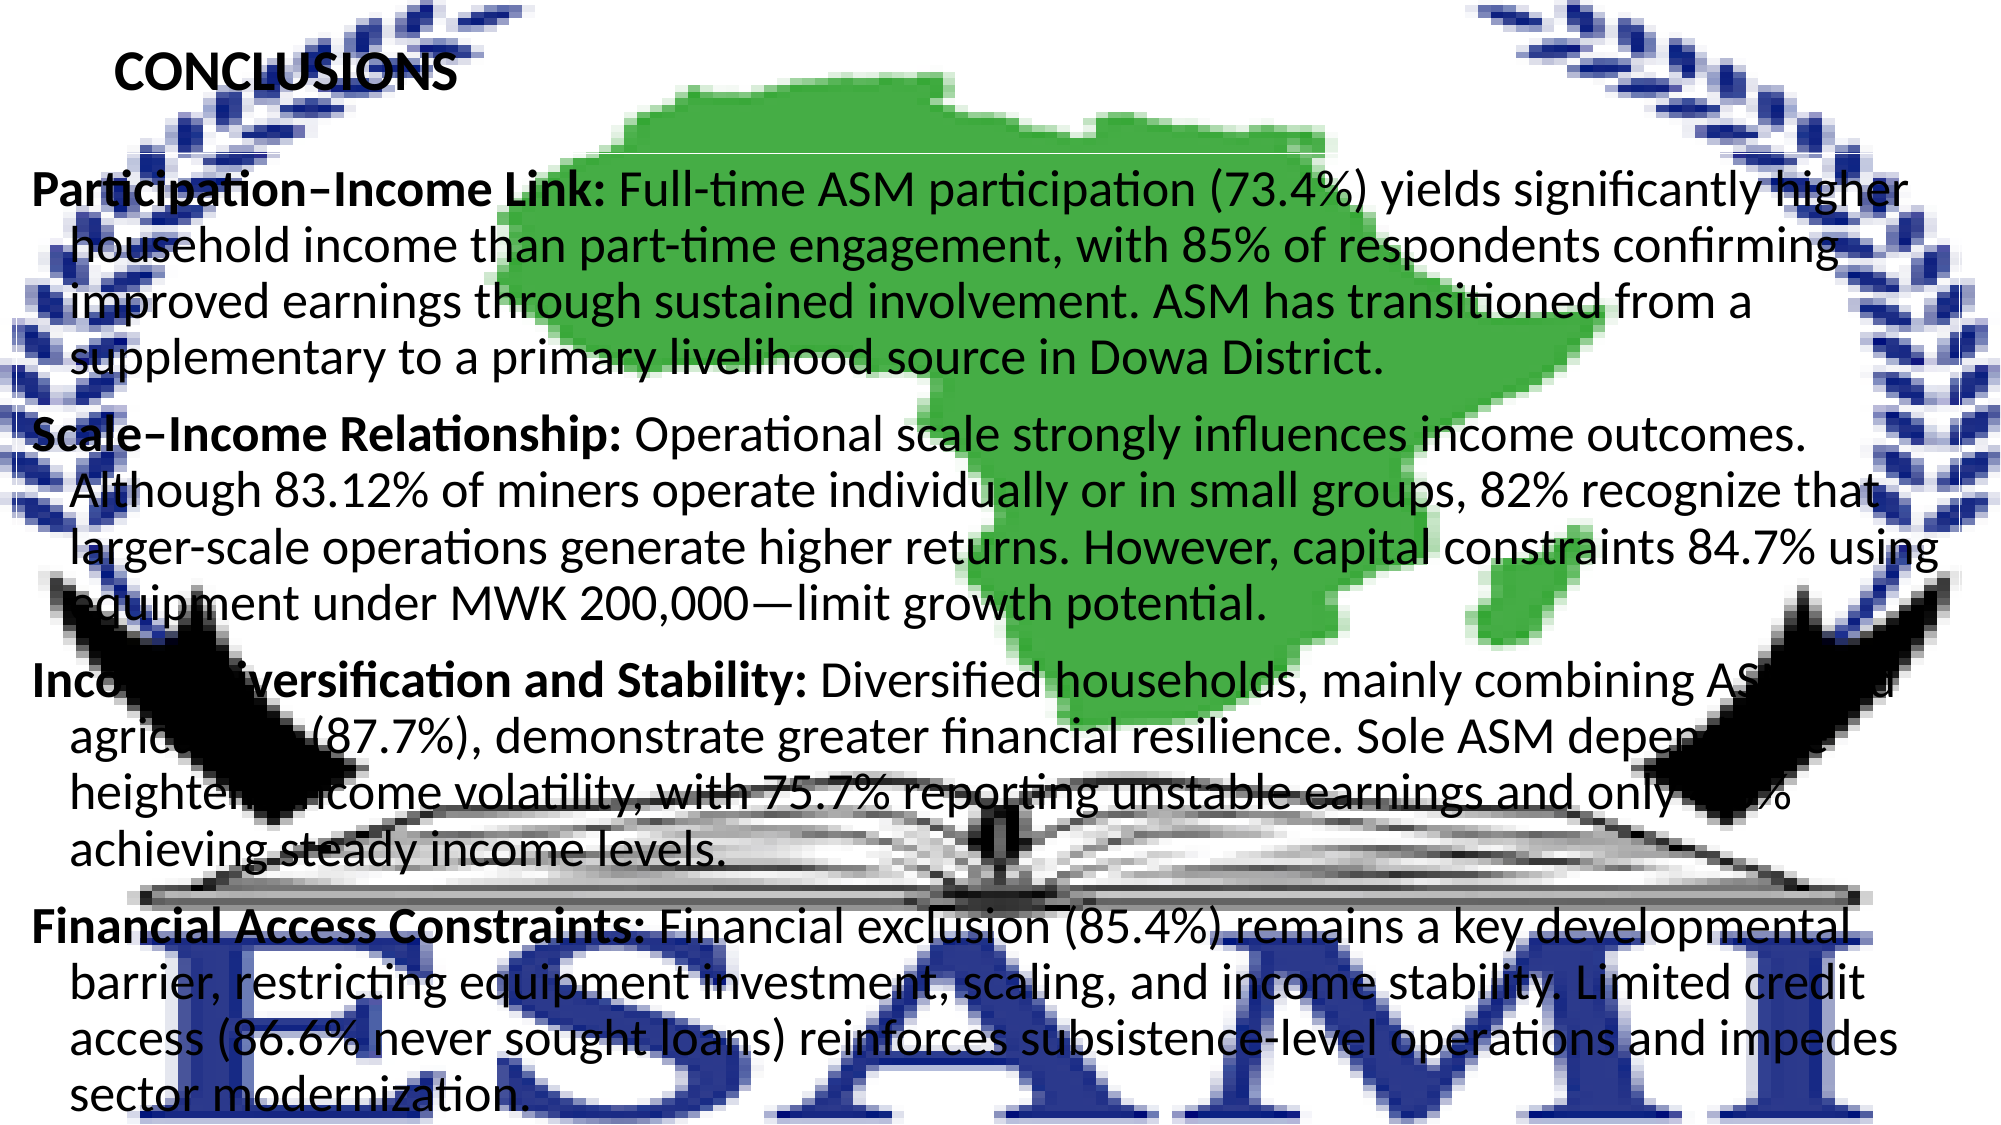

# CONCLUSIONS
Participation–Income Link: Full-time ASM participation (73.4%) yields significantly higher household income than part-time engagement, with 85% of respondents confirming improved earnings through sustained involvement. ASM has transitioned from a supplementary to a primary livelihood source in Dowa District.
Scale–Income Relationship: Operational scale strongly influences income outcomes. Although 83.12% of miners operate individually or in small groups, 82% recognize that larger-scale operations generate higher returns. However, capital constraints 84.7% using equipment under MWK 200,000—limit growth potential.
Income Diversification and Stability: Diversified households, mainly combining ASM and agriculture (87.7%), demonstrate greater financial resilience. Sole ASM dependence heightens income volatility, with 75.7% reporting unstable earnings and only 4.6% achieving steady income levels.
Financial Access Constraints: Financial exclusion (85.4%) remains a key developmental barrier, restricting equipment investment, scaling, and income stability. Limited credit access (86.6% never sought loans) reinforces subsistence-level operations and impedes sector modernization.
Policy and Development Implications: Addressing financial exclusion, strengthening institutional credit systems, and promoting operational scaling and diversification are critical to transforming ASM from a survival mechanism into a sustainable driver of rural economic growth.